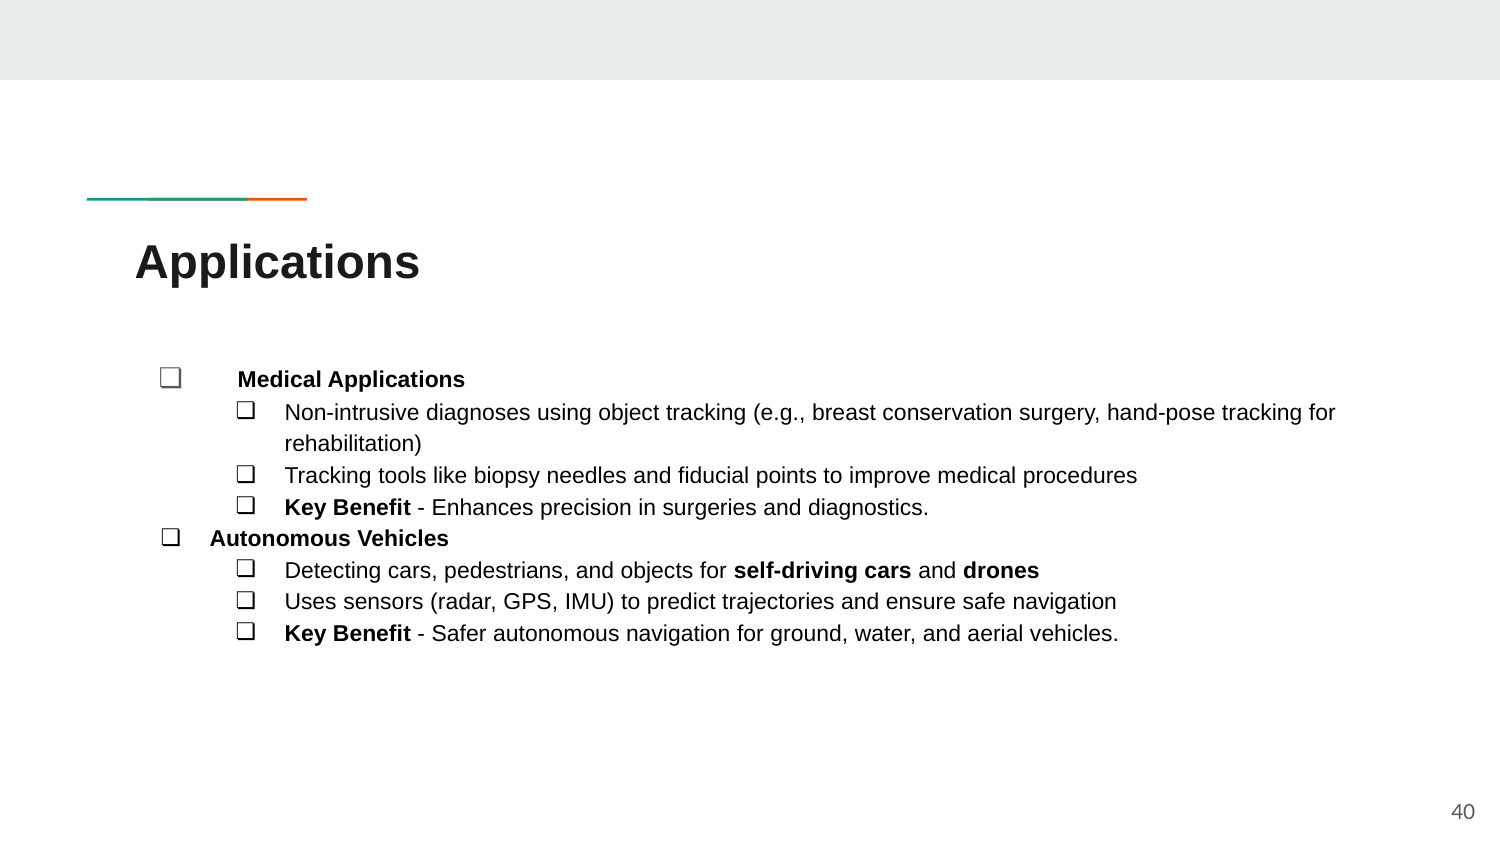

# Applications
    Medical Applications
Non-intrusive diagnoses using object tracking (e.g., breast conservation surgery, hand-pose tracking for rehabilitation)
Tracking tools like biopsy needles and fiducial points to improve medical procedures
Key Benefit - Enhances precision in surgeries and diagnostics.
Autonomous Vehicles
Detecting cars, pedestrians, and objects for self-driving cars and drones
Uses sensors (radar, GPS, IMU) to predict trajectories and ensure safe navigation
Key Benefit - Safer autonomous navigation for ground, water, and aerial vehicles.
40